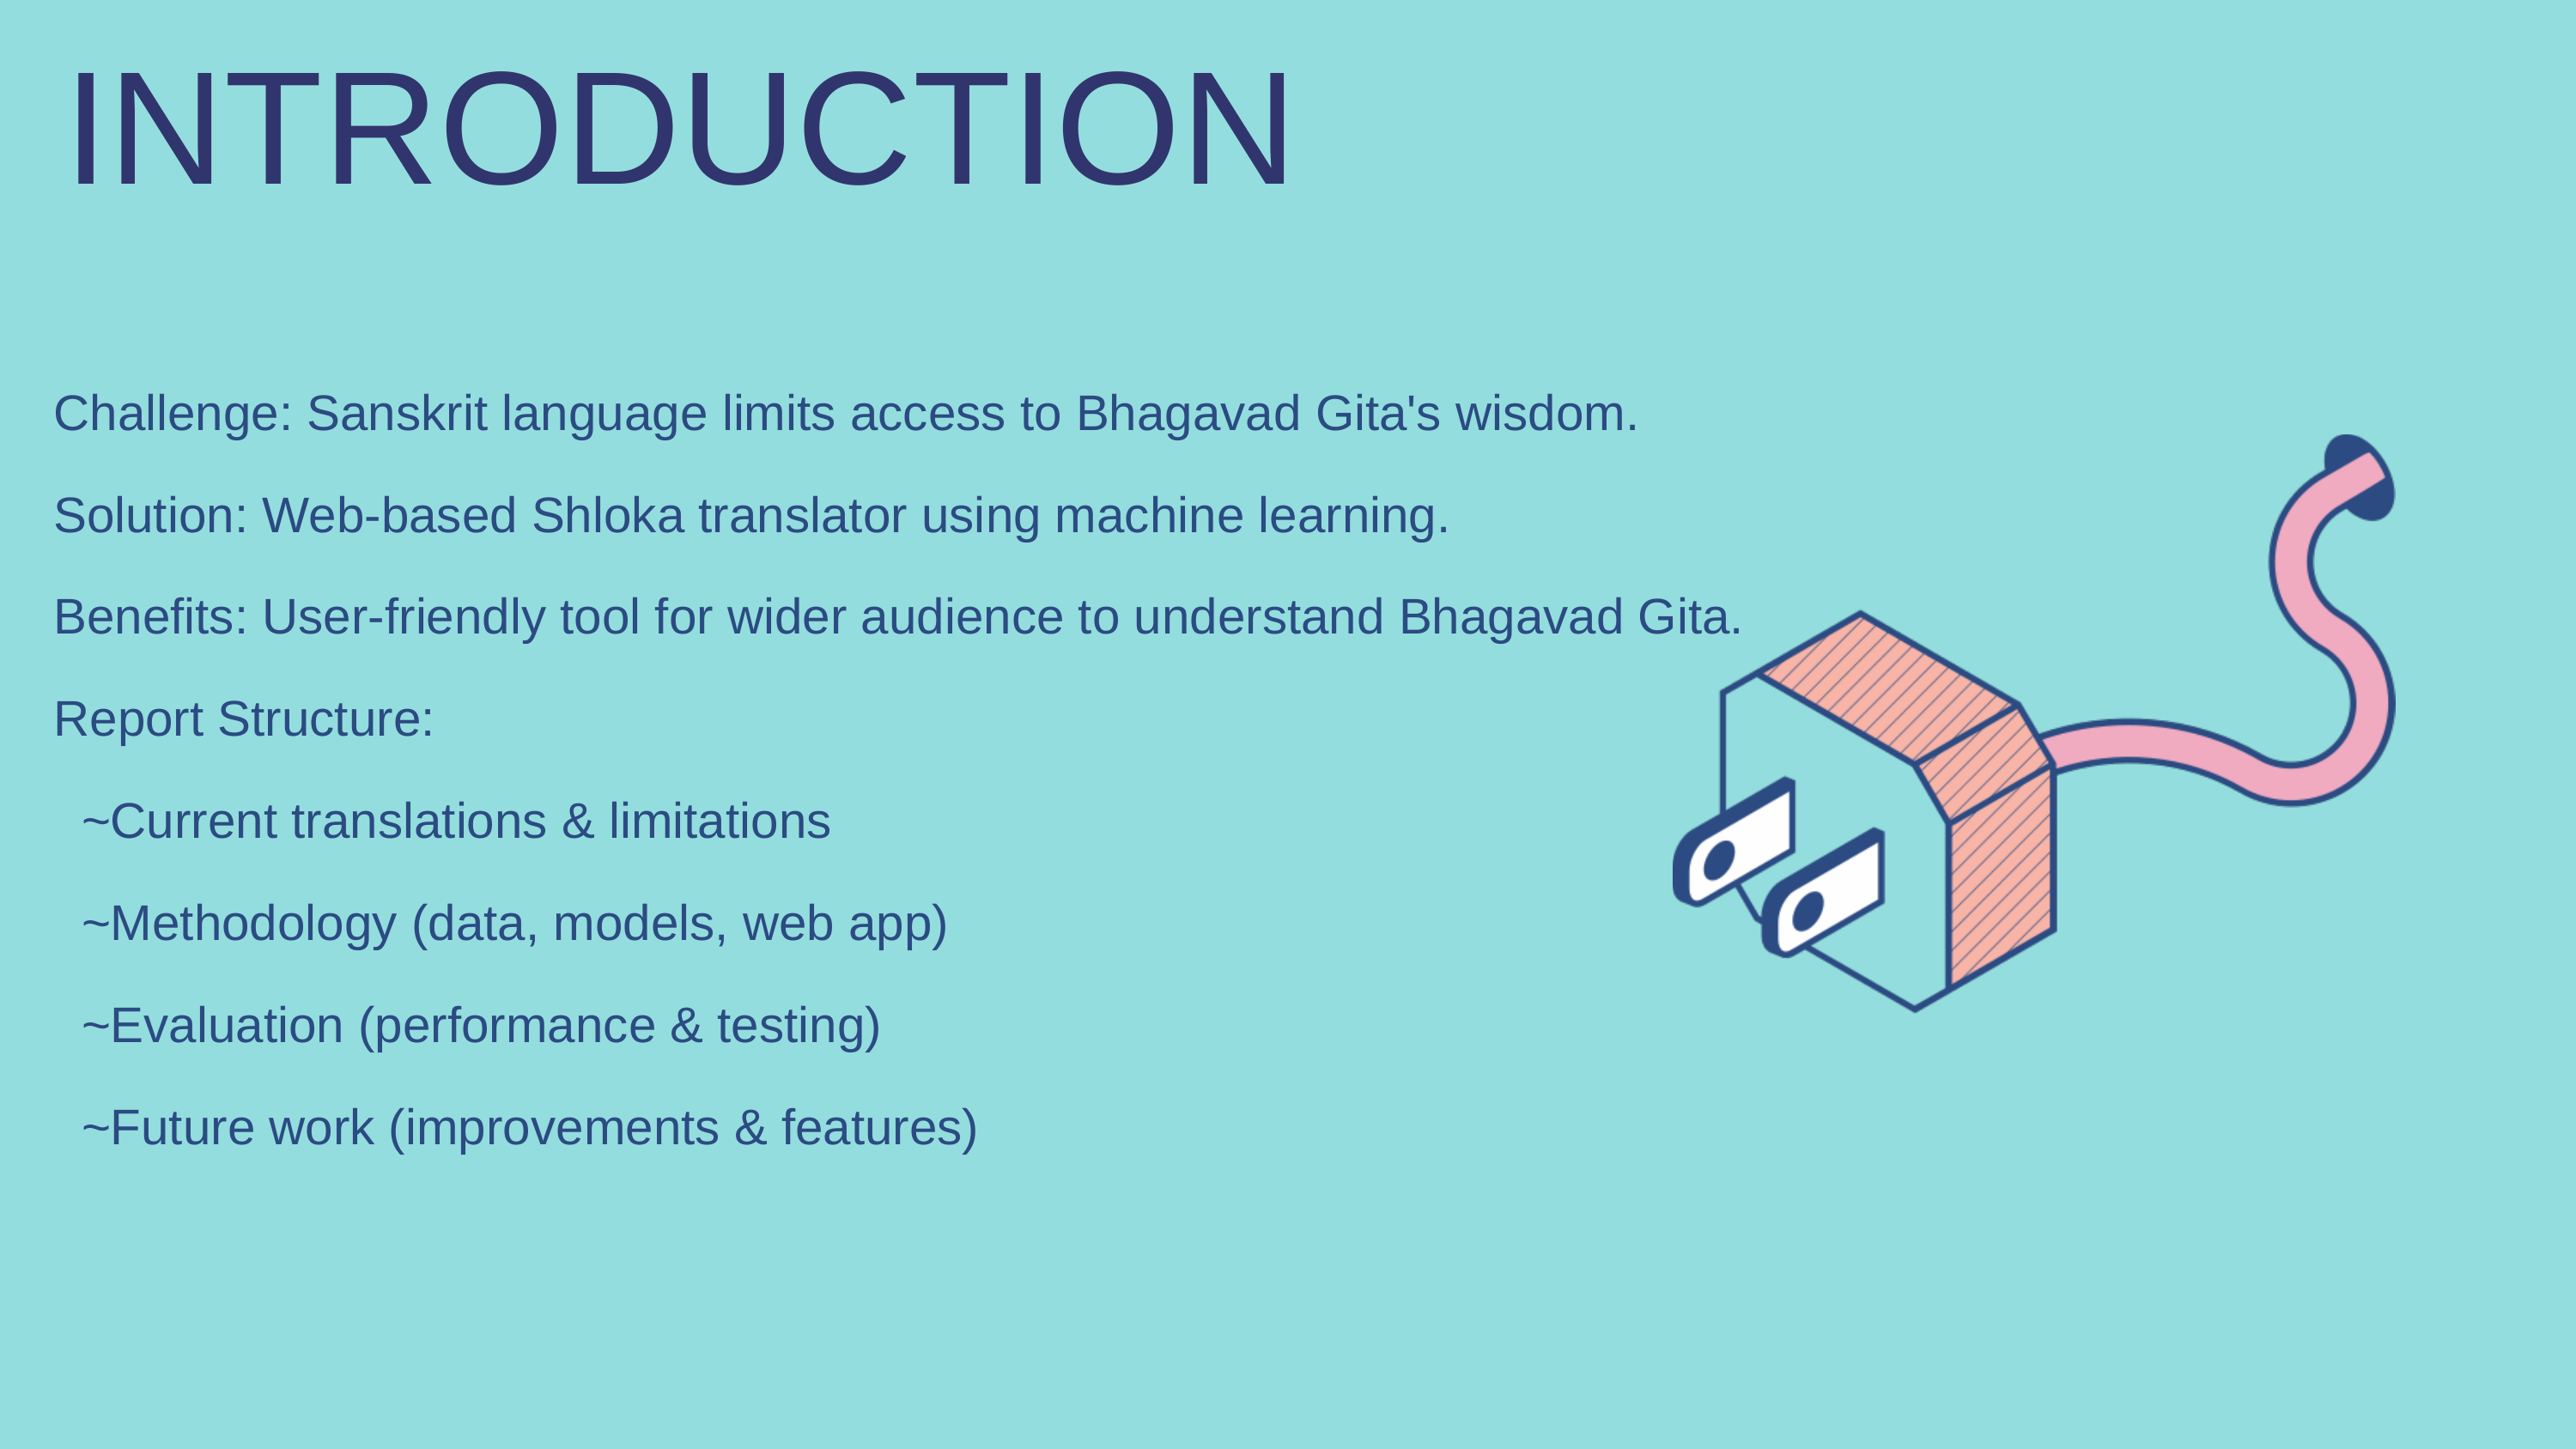

INTRODUCTION

Challenge: Sanskrit language limits access to Bhagavad Gita's wisdom.
Solution: Web-based Shloka translator using machine learning.
Benefits: User-friendly tool for wider audience to understand Bhagavad Gita.
Report Structure:
  ~Current translations & limitations
  ~Methodology (data, models, web app)
  ~Evaluation (performance & testing)
  ~Future work (improvements & features)